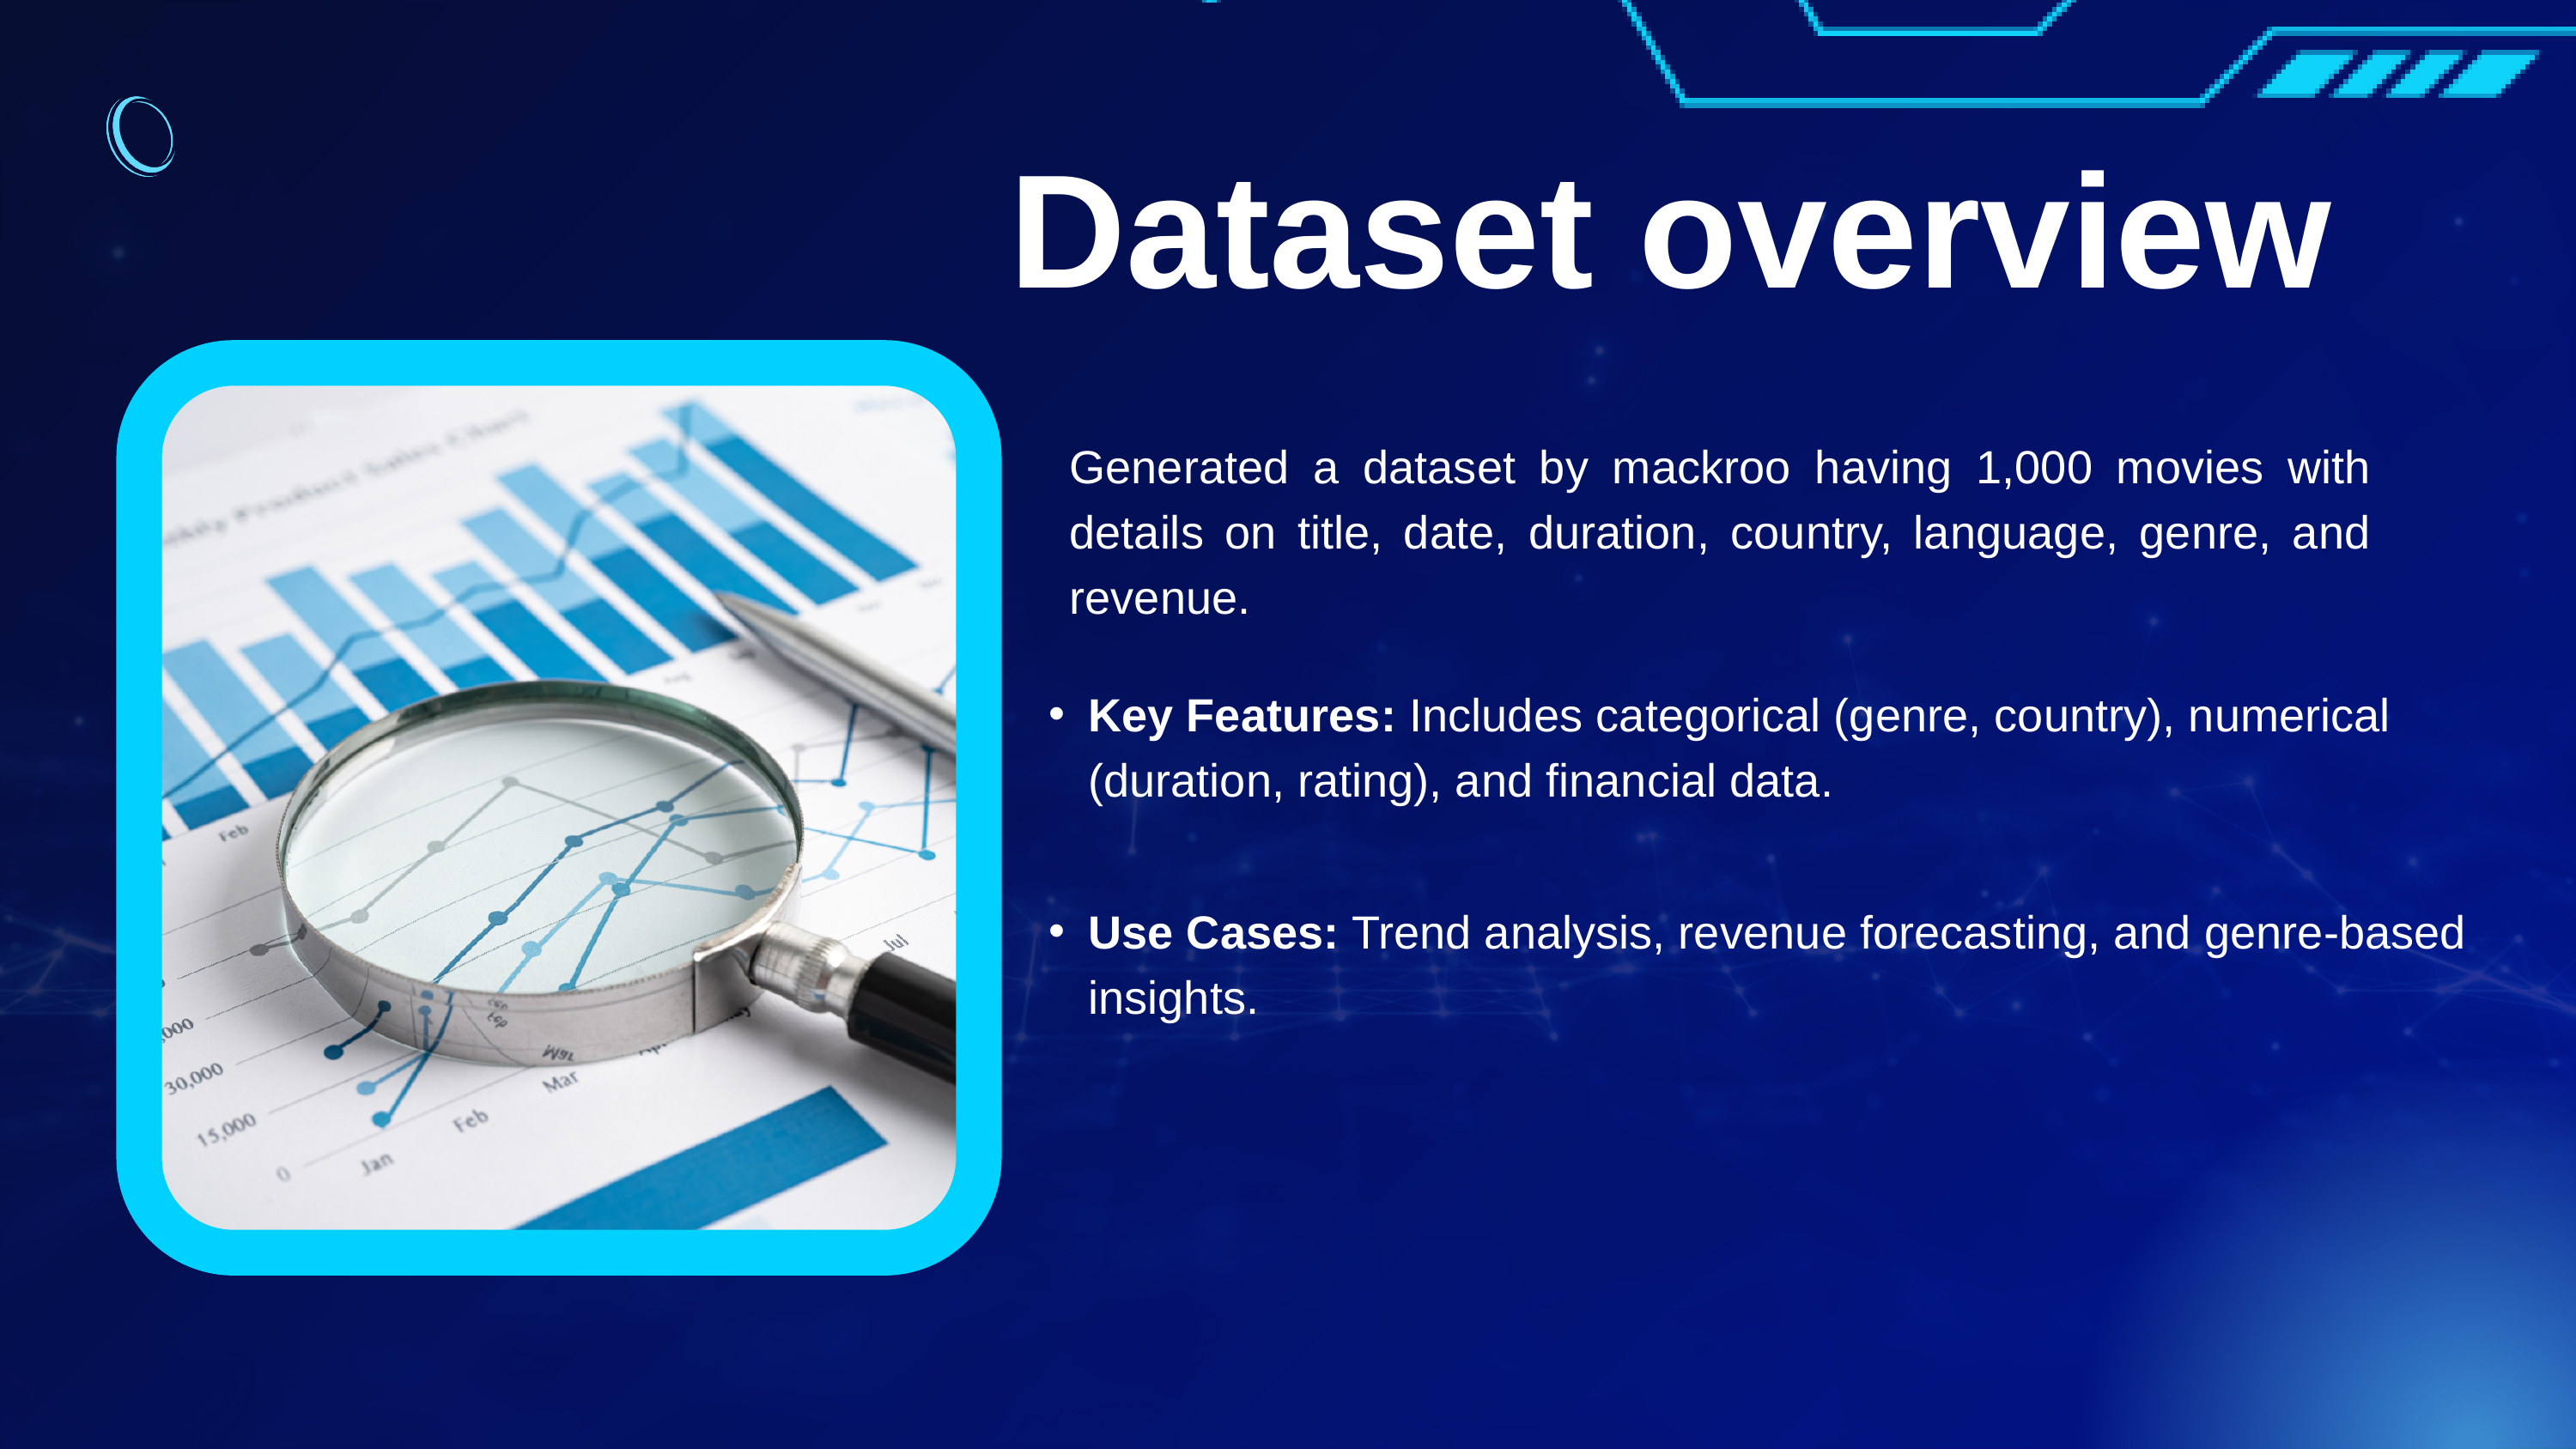

Dataset overview

Generated a dataset by mackroo having 1,000 movies with details on title, date, duration, country, language, genre, and revenue.
Key Features: Includes categorical (genre, country), numerical (duration, rating), and financial data.
Use Cases: Trend analysis, revenue forecasting, and genre-based insights.